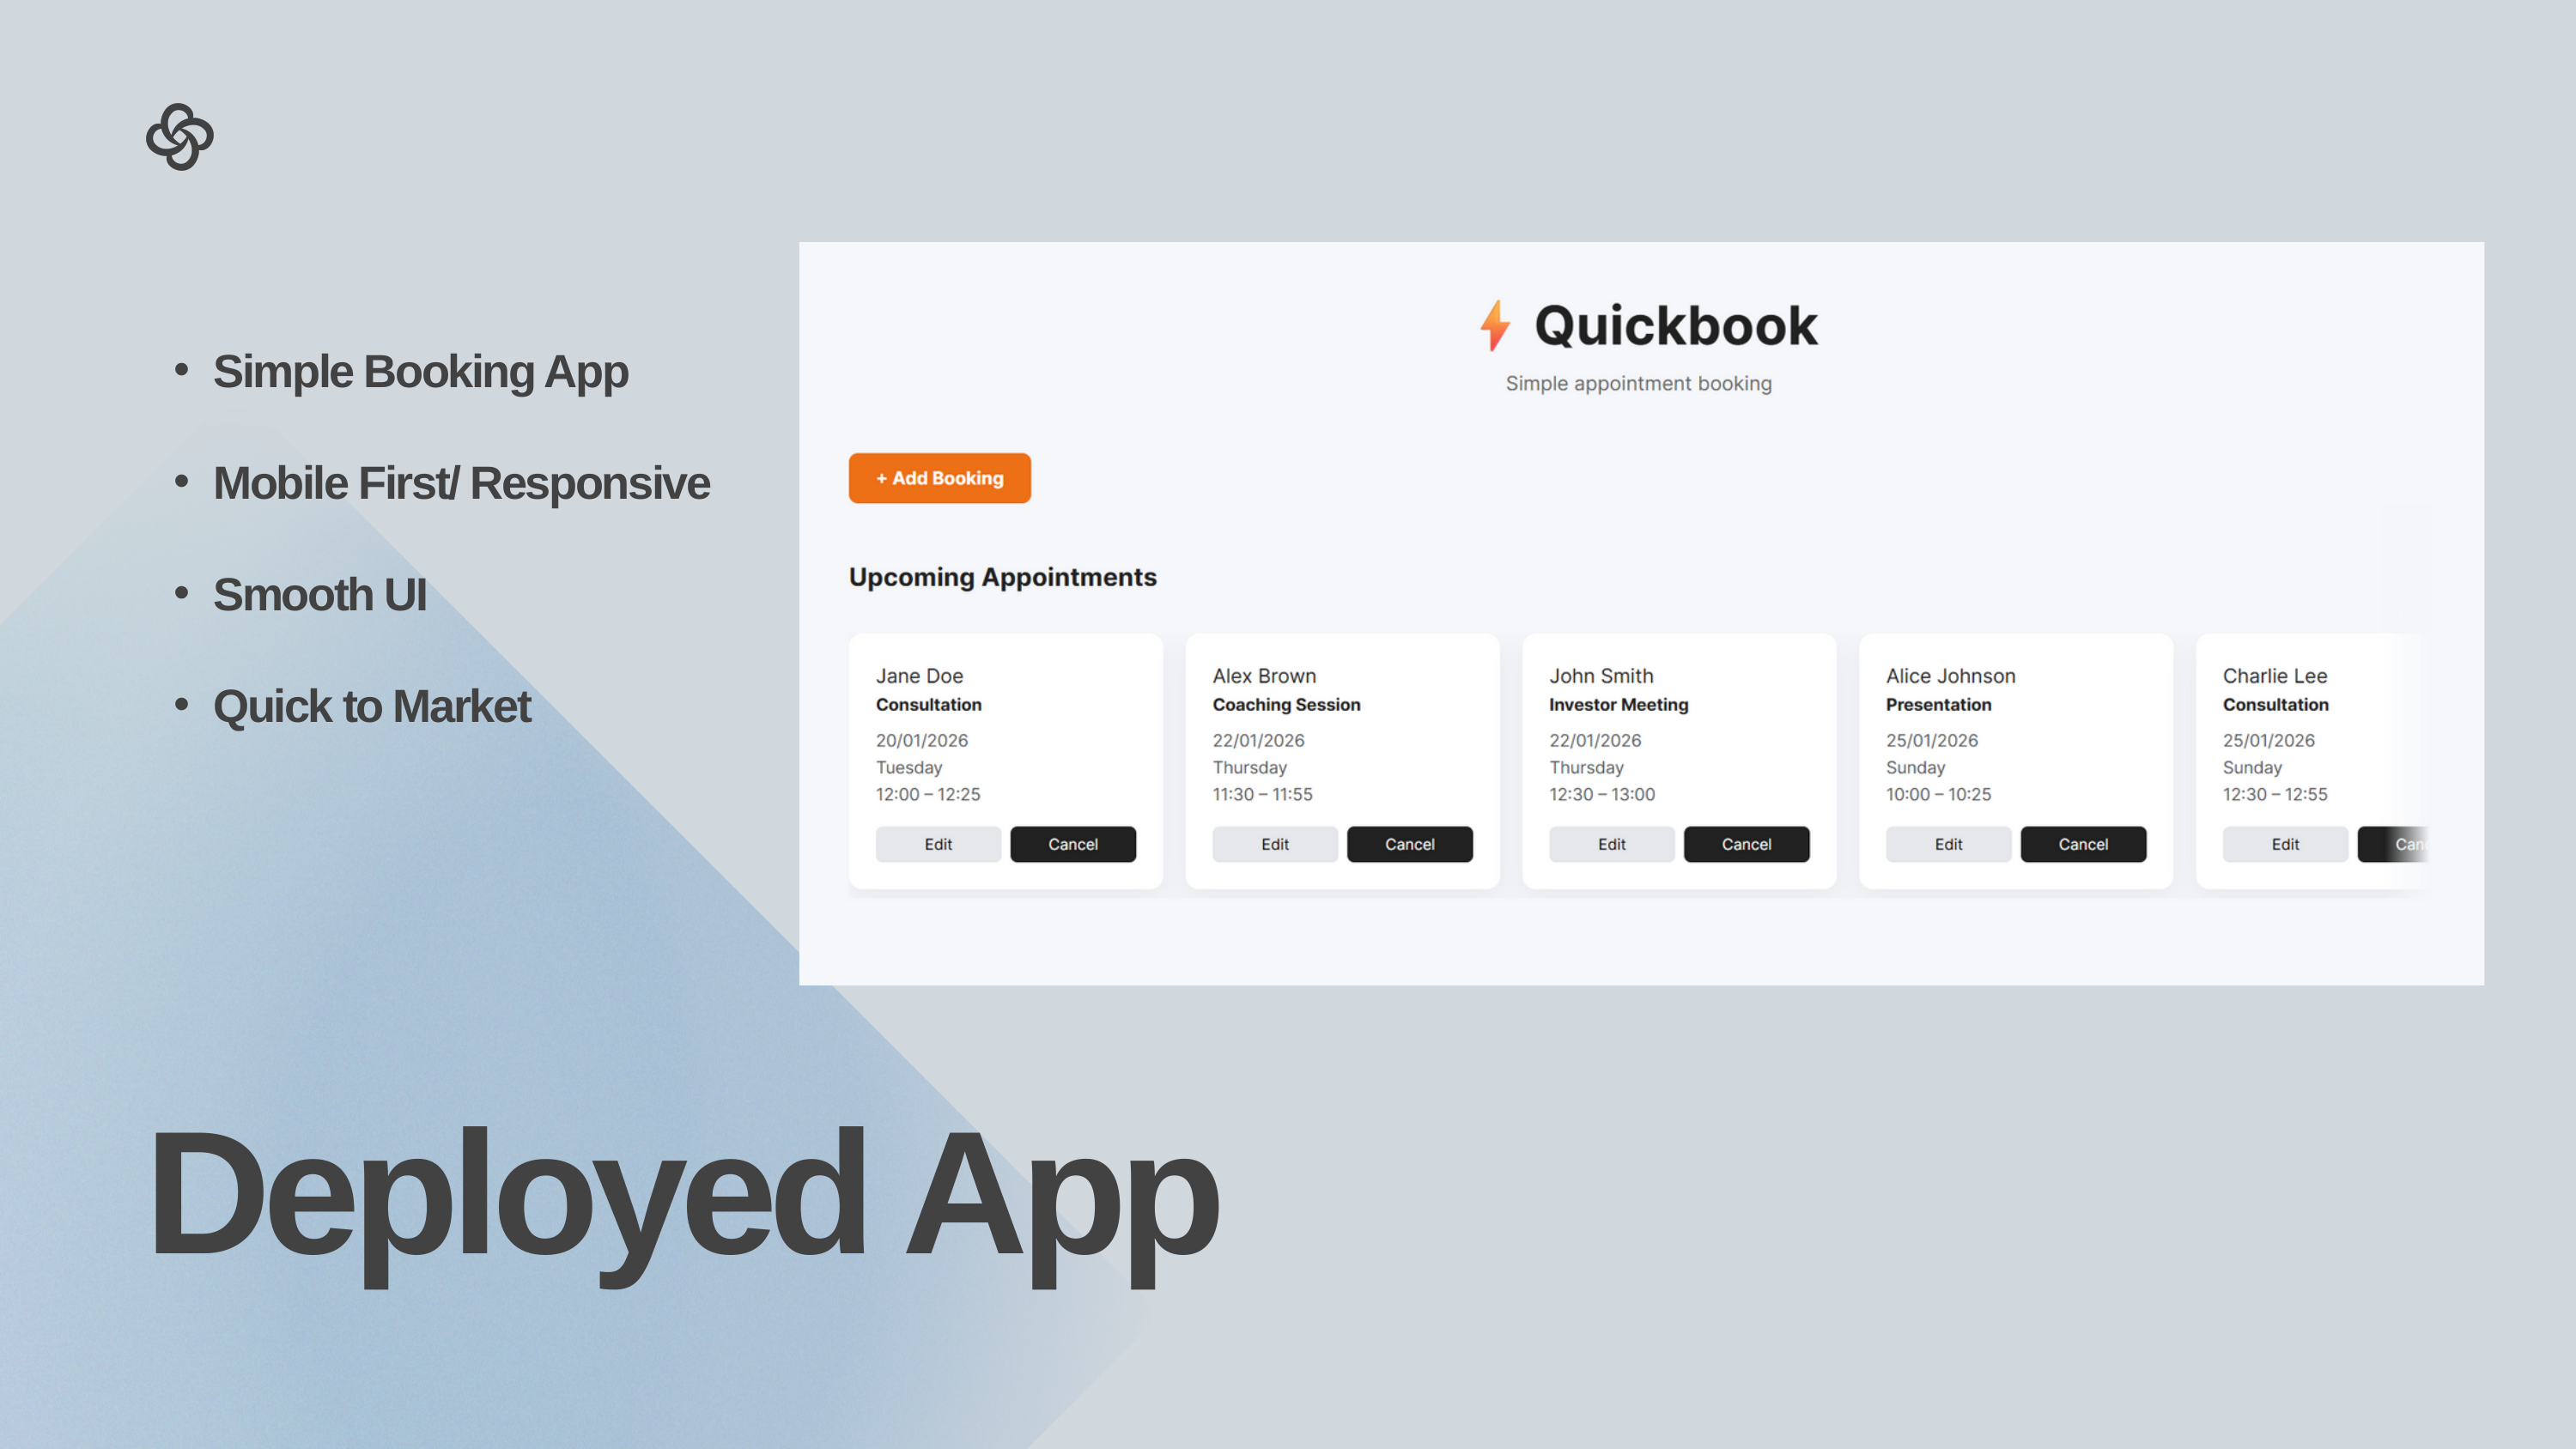

Simple Booking App

Mobile First/ Responsive

Smooth UI

Quick to Market

Deployed App